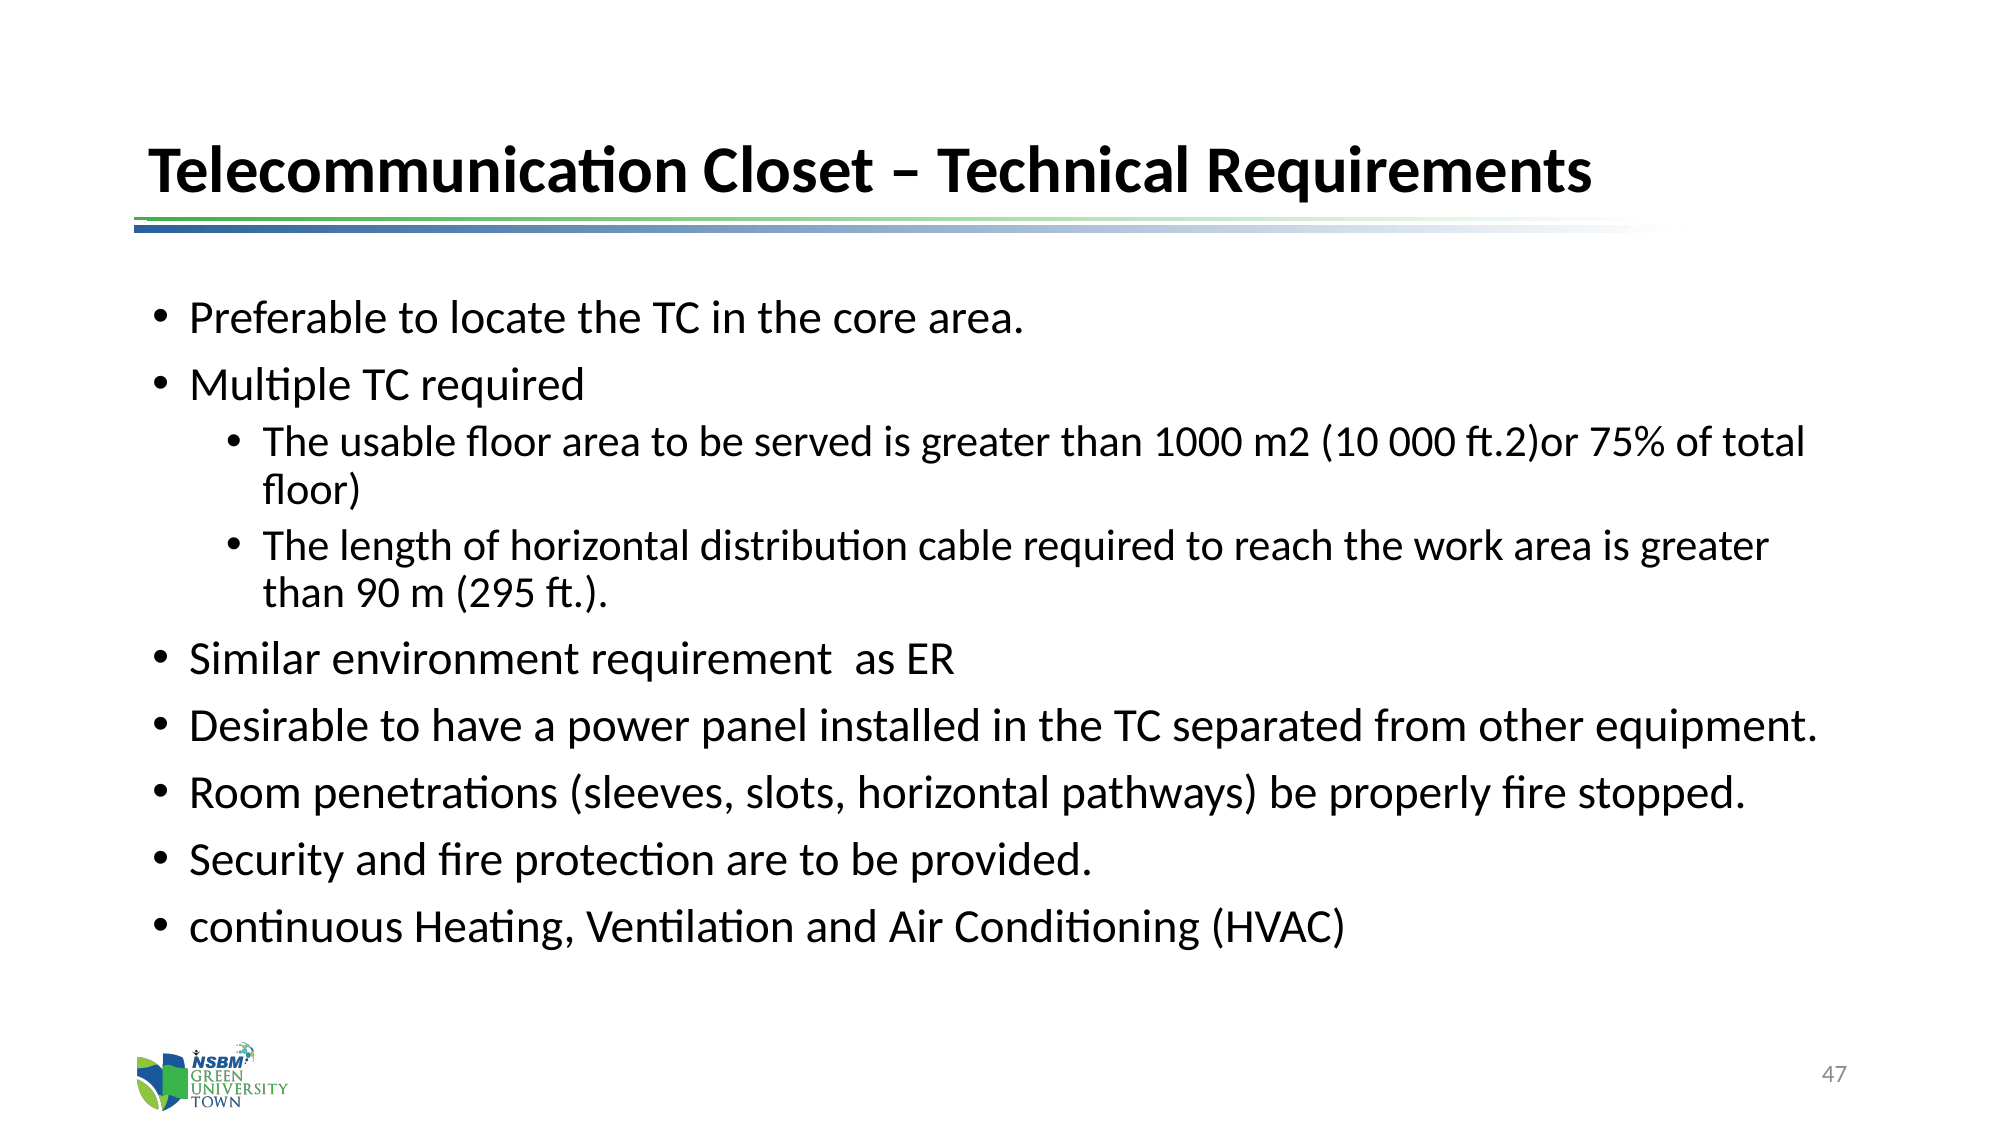

# Telecommunication Closet – Technical Requirements
Preferable to locate the TC in the core area.
Multiple TC required
The usable floor area to be served is greater than 1000 m2 (10 000 ft.2)or 75% of total floor)
The length of horizontal distribution cable required to reach the work area is greater than 90 m (295 ft.).
Similar environment requirement  as ER
Desirable to have a power panel installed in the TC separated from other equipment.
Room penetrations (sleeves, slots, horizontal pathways) be properly fire stopped.
Security and fire protection are to be provided.
continuous Heating, Ventilation and Air Conditioning (HVAC)
47